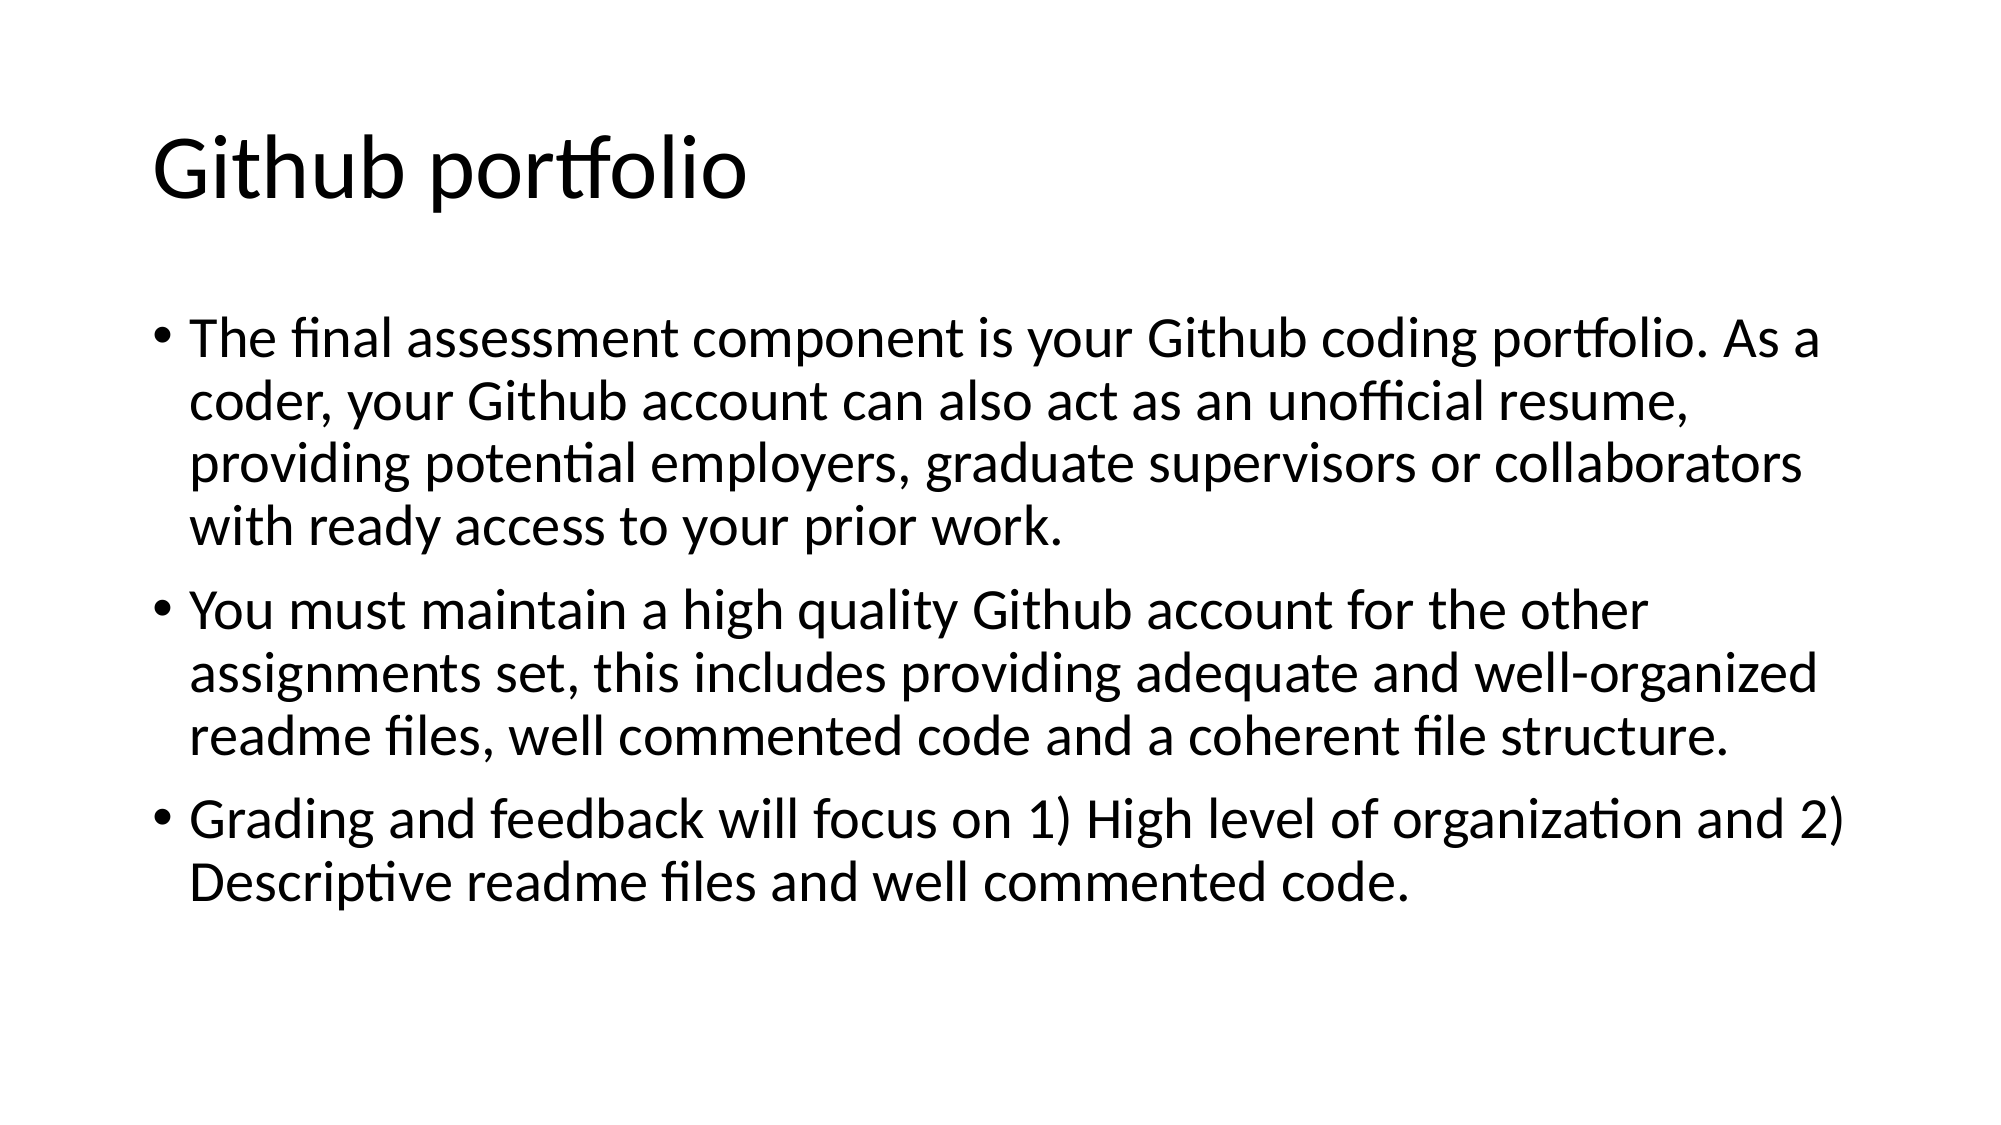

# Github portfolio
The final assessment component is your Github coding portfolio. As a coder, your Github account can also act as an unofficial resume, providing potential employers, graduate supervisors or collaborators with ready access to your prior work.
You must maintain a high quality Github account for the other assignments set, this includes providing adequate and well-organized readme files, well commented code and a coherent file structure.
Grading and feedback will focus on 1) High level of organization and 2) Descriptive readme files and well commented code.